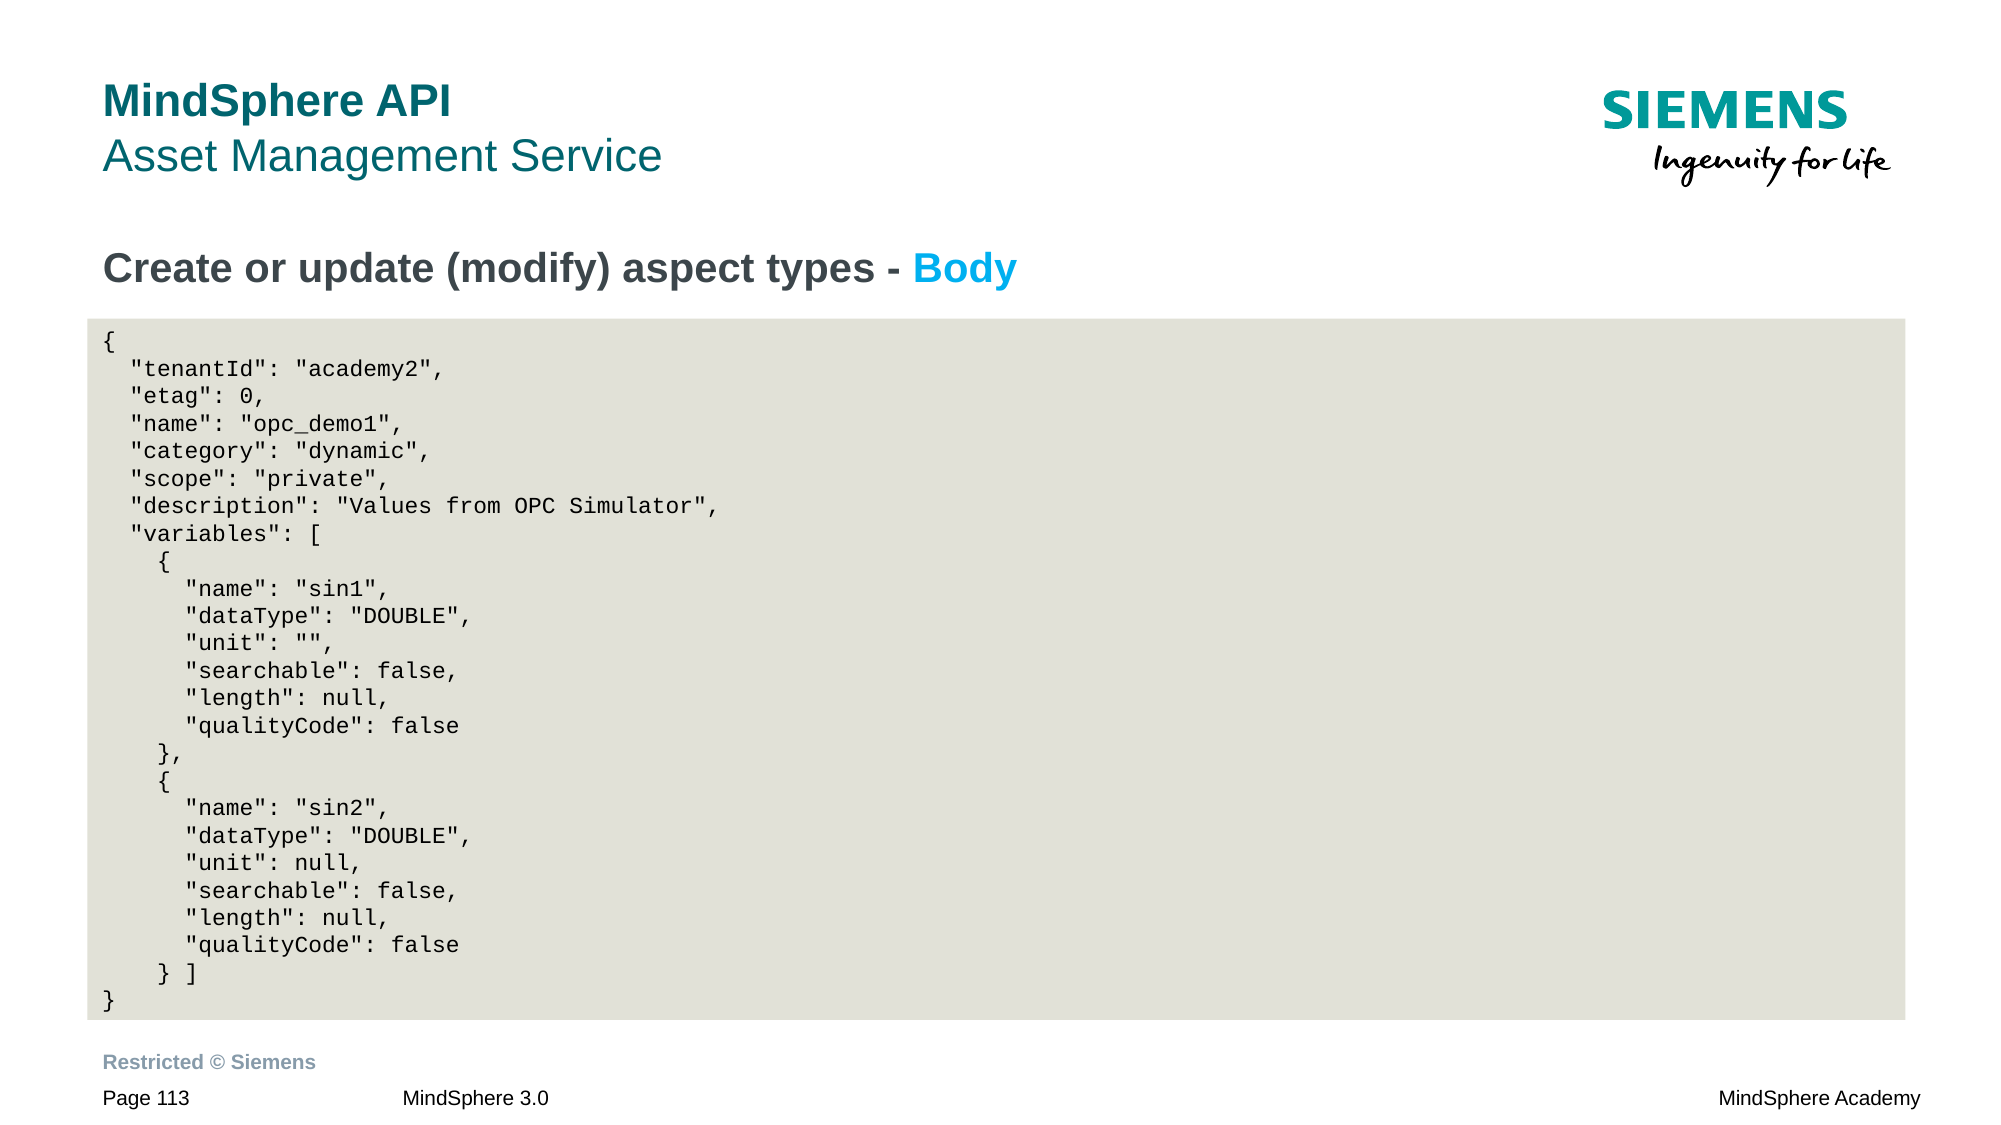

# MindSphere API Asset Management Service
Create or update (modify) aspect types - Body
{
  "tenantId": "academy2",
  "etag": 0,
  "name": "opc_demo1",
  "category": "dynamic",
  "scope": "private",
  "description": "Values from OPC Simulator",
  "variables": [
    {
      "name": "sin1",
      "dataType": "DOUBLE",
      "unit": "",
      "searchable": false,
      "length": null,
      "qualityCode": false
    },
    {
      "name": "sin2",
      "dataType": "DOUBLE",
      "unit": null,
      "searchable": false,
      "length": null,
      "qualityCode": false
    } ]
}